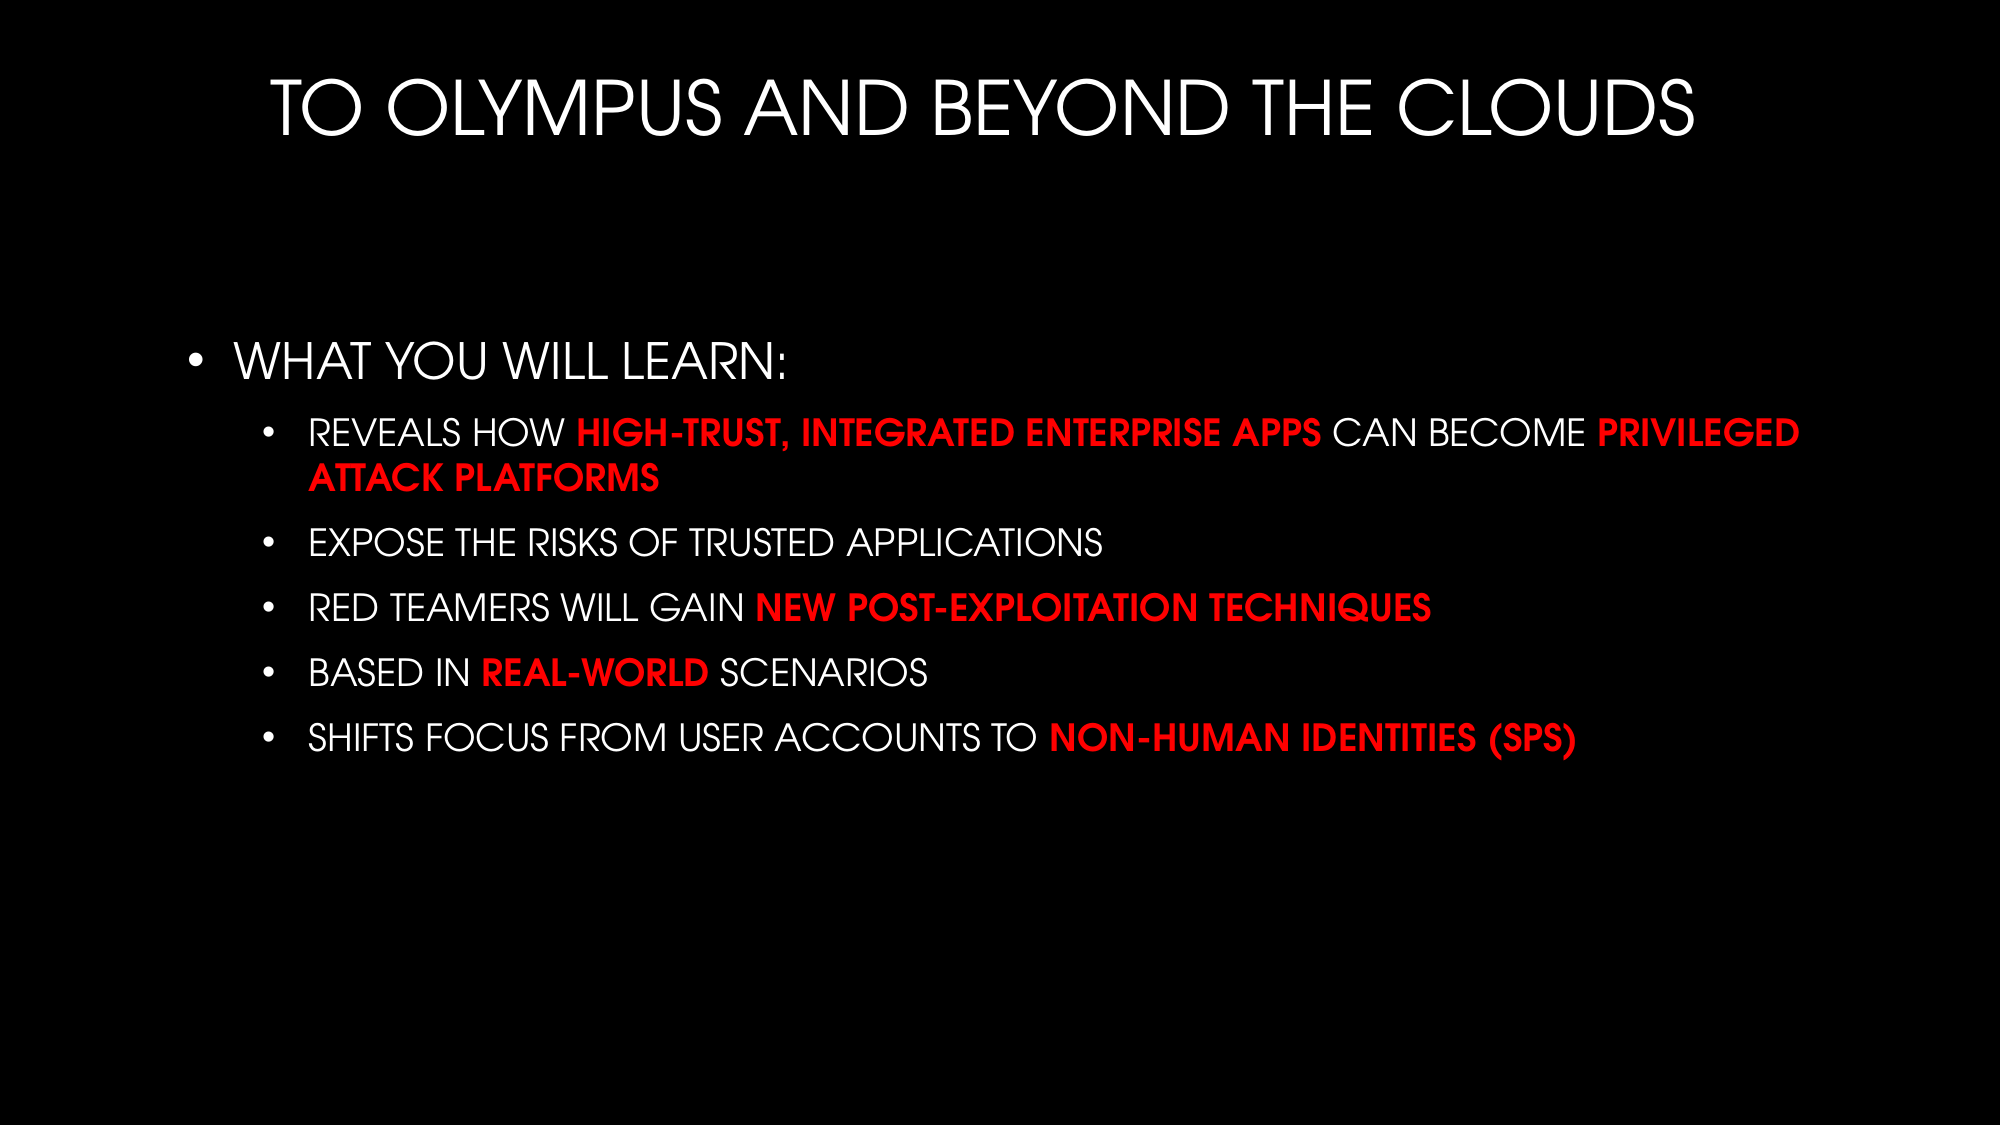

# To Olympus and Beyond the Clouds
What You Will Learn:
Reveals how high-trust, integrated enterprise apps can become privileged attack platforms
Expose The Risks of Trusted Applications
Red teamers will gain new post-exploitation techniques
Based in Real-World Scenarios
Shifts focus from user accounts to non-human identities (SPs)